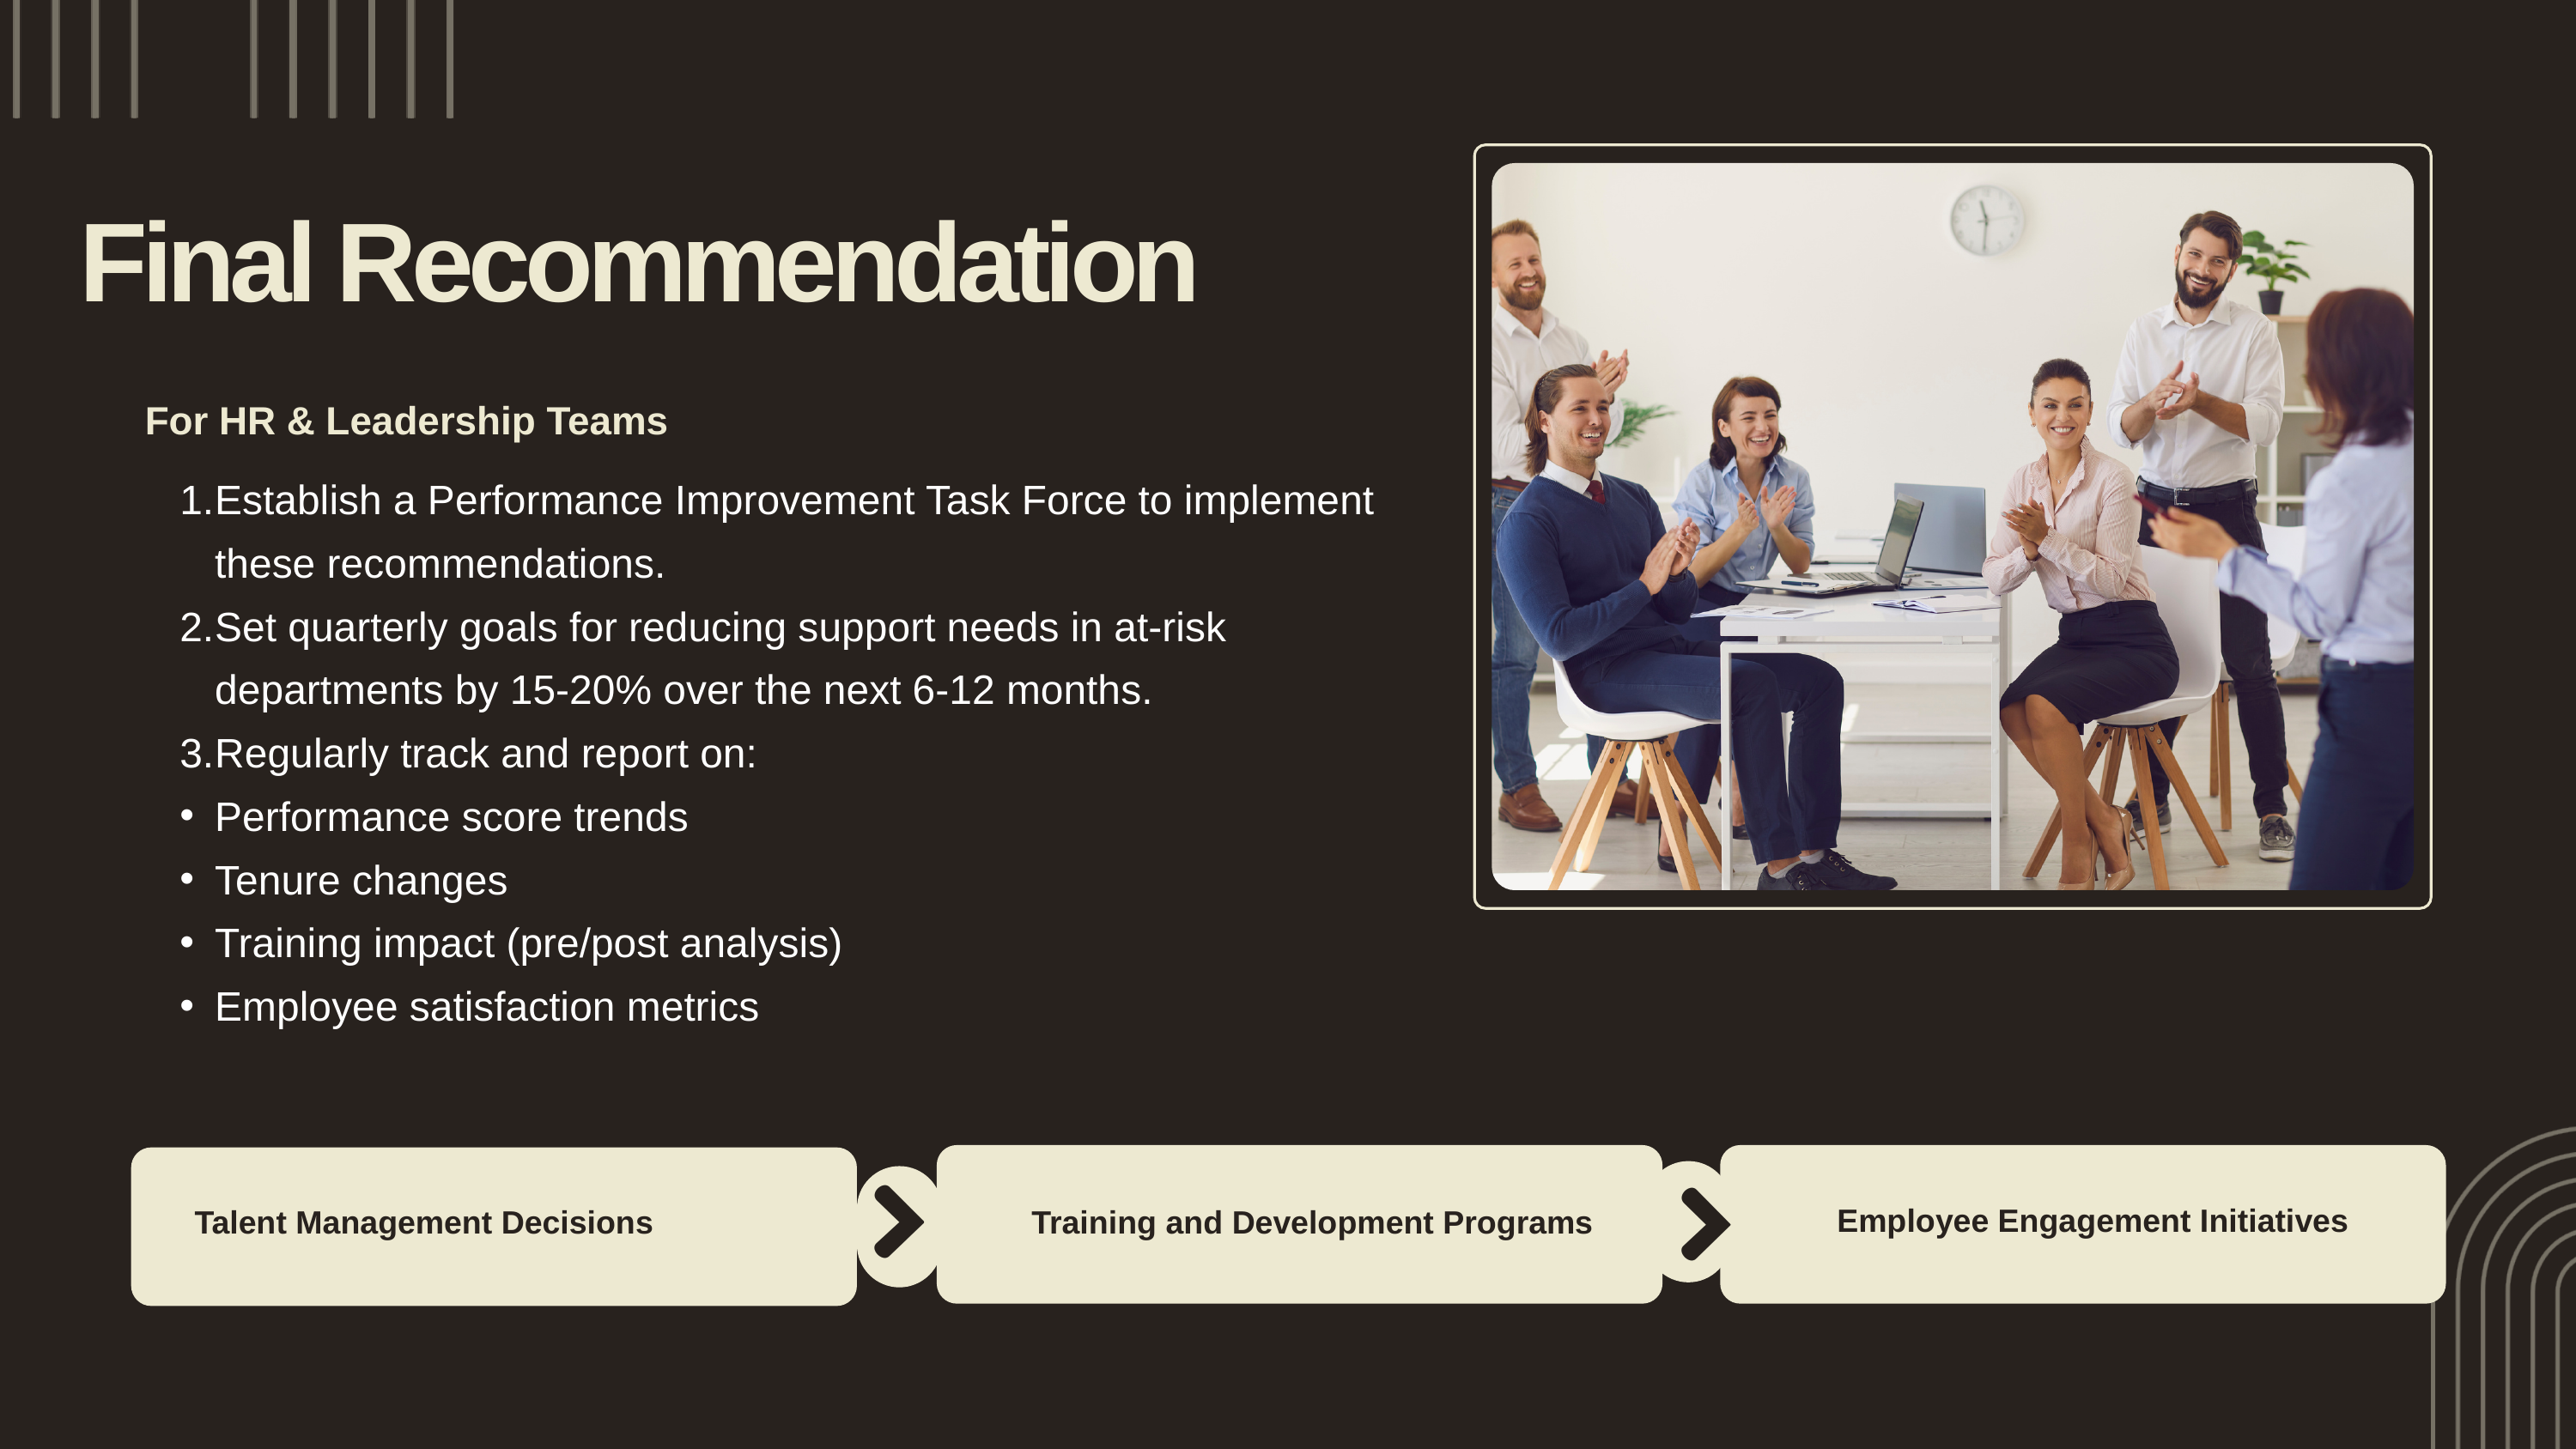

Final Recommendation
For HR & Leadership Teams
Establish a Performance Improvement Task Force to implement these recommendations.
Set quarterly goals for reducing support needs in at-risk departments by 15-20% over the next 6-12 months.
Regularly track and report on:
Performance score trends
Tenure changes
Training impact (pre/post analysis)
Employee satisfaction metrics

Employee Engagement Initiatives
Talent Management Decisions
Training and Development Programs